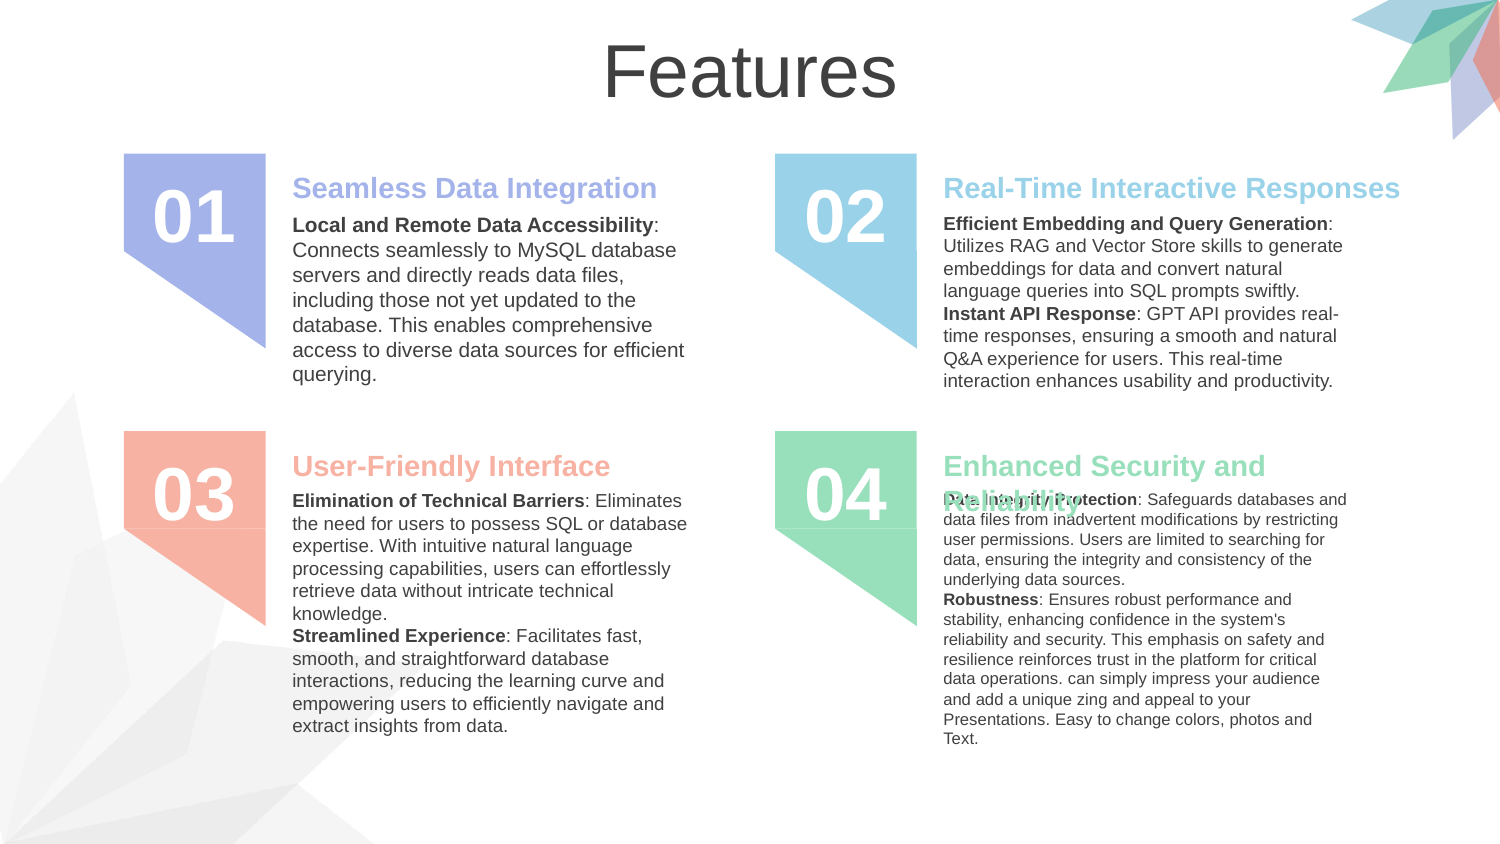

Features

02
01
Real-Time Interactive Responses
Efficient Embedding and Query Generation: Utilizes RAG and Vector Store skills to generate embeddings for data and convert natural language queries into SQL prompts swiftly. Instant API Response: GPT API provides real-time responses, ensuring a smooth and natural Q&A experience for users. This real-time interaction enhances usability and productivity.
Seamless Data Integration
Local and Remote Data Accessibility: Connects seamlessly to MySQL database servers and directly reads data files, including those not yet updated to the database. This enables comprehensive access to diverse data sources for efficient querying.

04
03
Enhanced Security and Reliability
Data Integrity Protection: Safeguards databases and data files from inadvertent modifications by restricting user permissions. Users are limited to searching for data, ensuring the integrity and consistency of the underlying data sources.
Robustness: Ensures robust performance and stability, enhancing confidence in the system's reliability and security. This emphasis on safety and resilience reinforces trust in the platform for critical data operations. can simply impress your audience and add a unique zing and appeal to your Presentations. Easy to change colors, photos and Text.
User-Friendly Interface
Elimination of Technical Barriers: Eliminates the need for users to possess SQL or database expertise. With intuitive natural language processing capabilities, users can effortlessly retrieve data without intricate technical knowledge.
Streamlined Experience: Facilitates fast, smooth, and straightforward database interactions, reducing the learning curve and empowering users to efficiently navigate and extract insights from data.